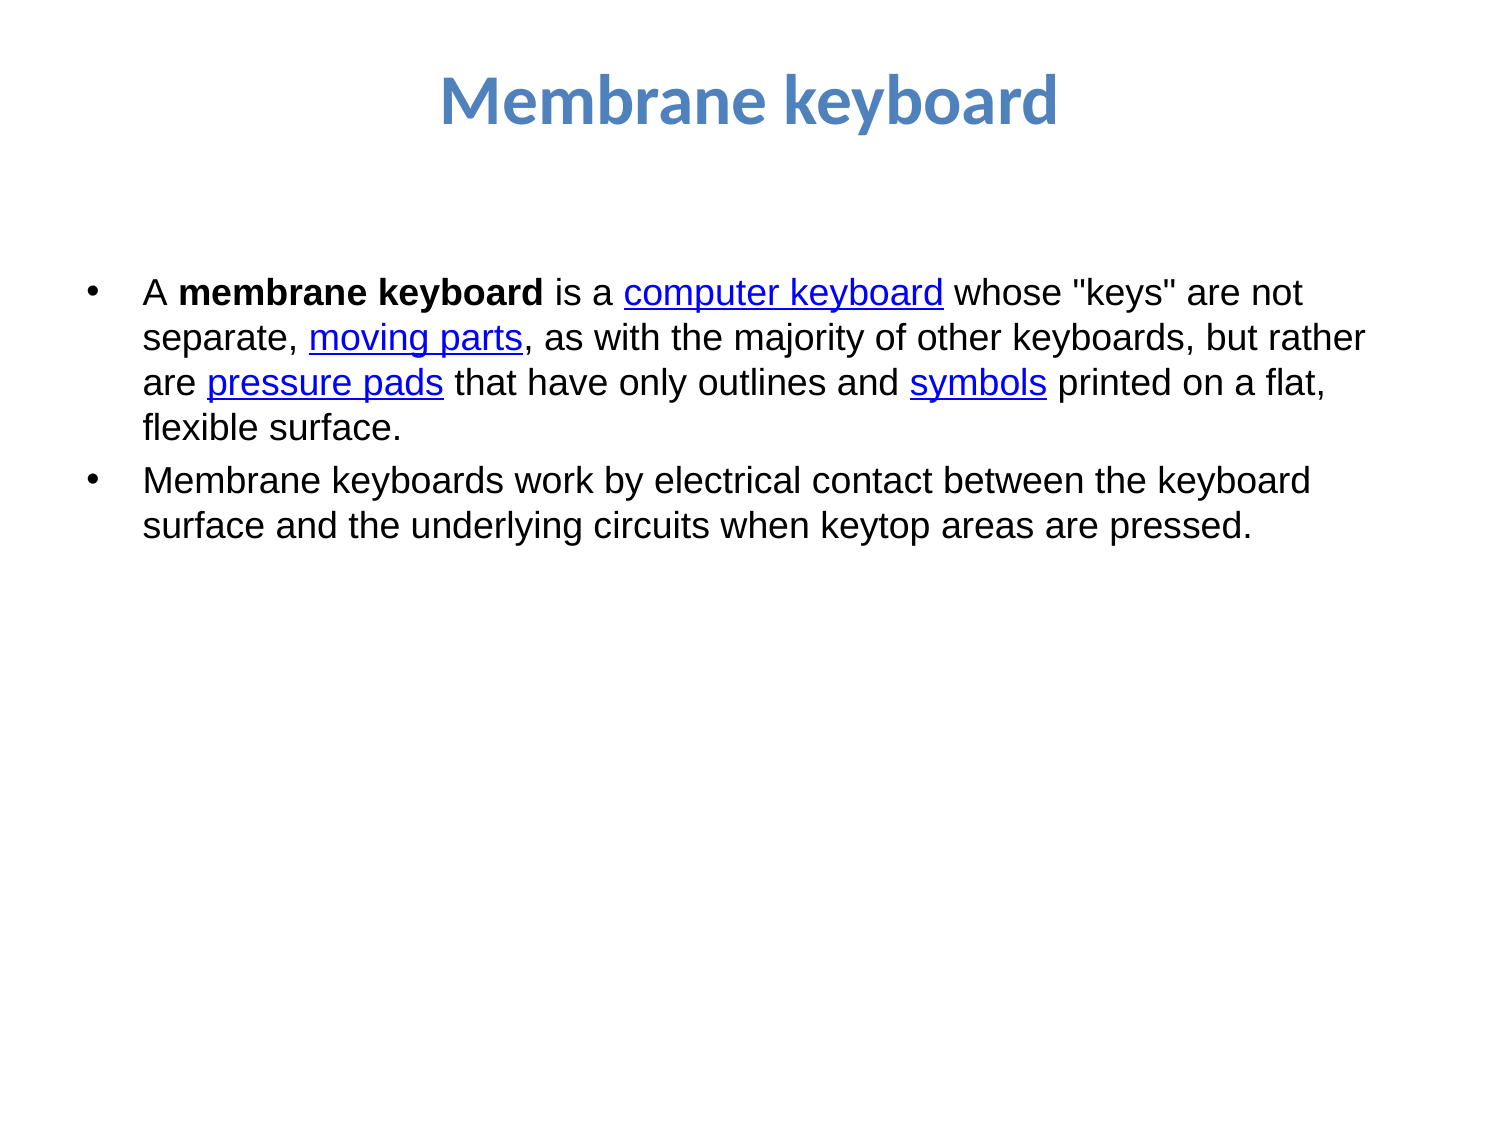

# Membrane keyboard
A membrane keyboard is a computer keyboard whose "keys" are not separate, moving parts, as with the majority of other keyboards, but rather are pressure pads that have only outlines and symbols printed on a flat, flexible surface.
Membrane keyboards work by electrical contact between the keyboard surface and the underlying circuits when keytop areas are pressed.